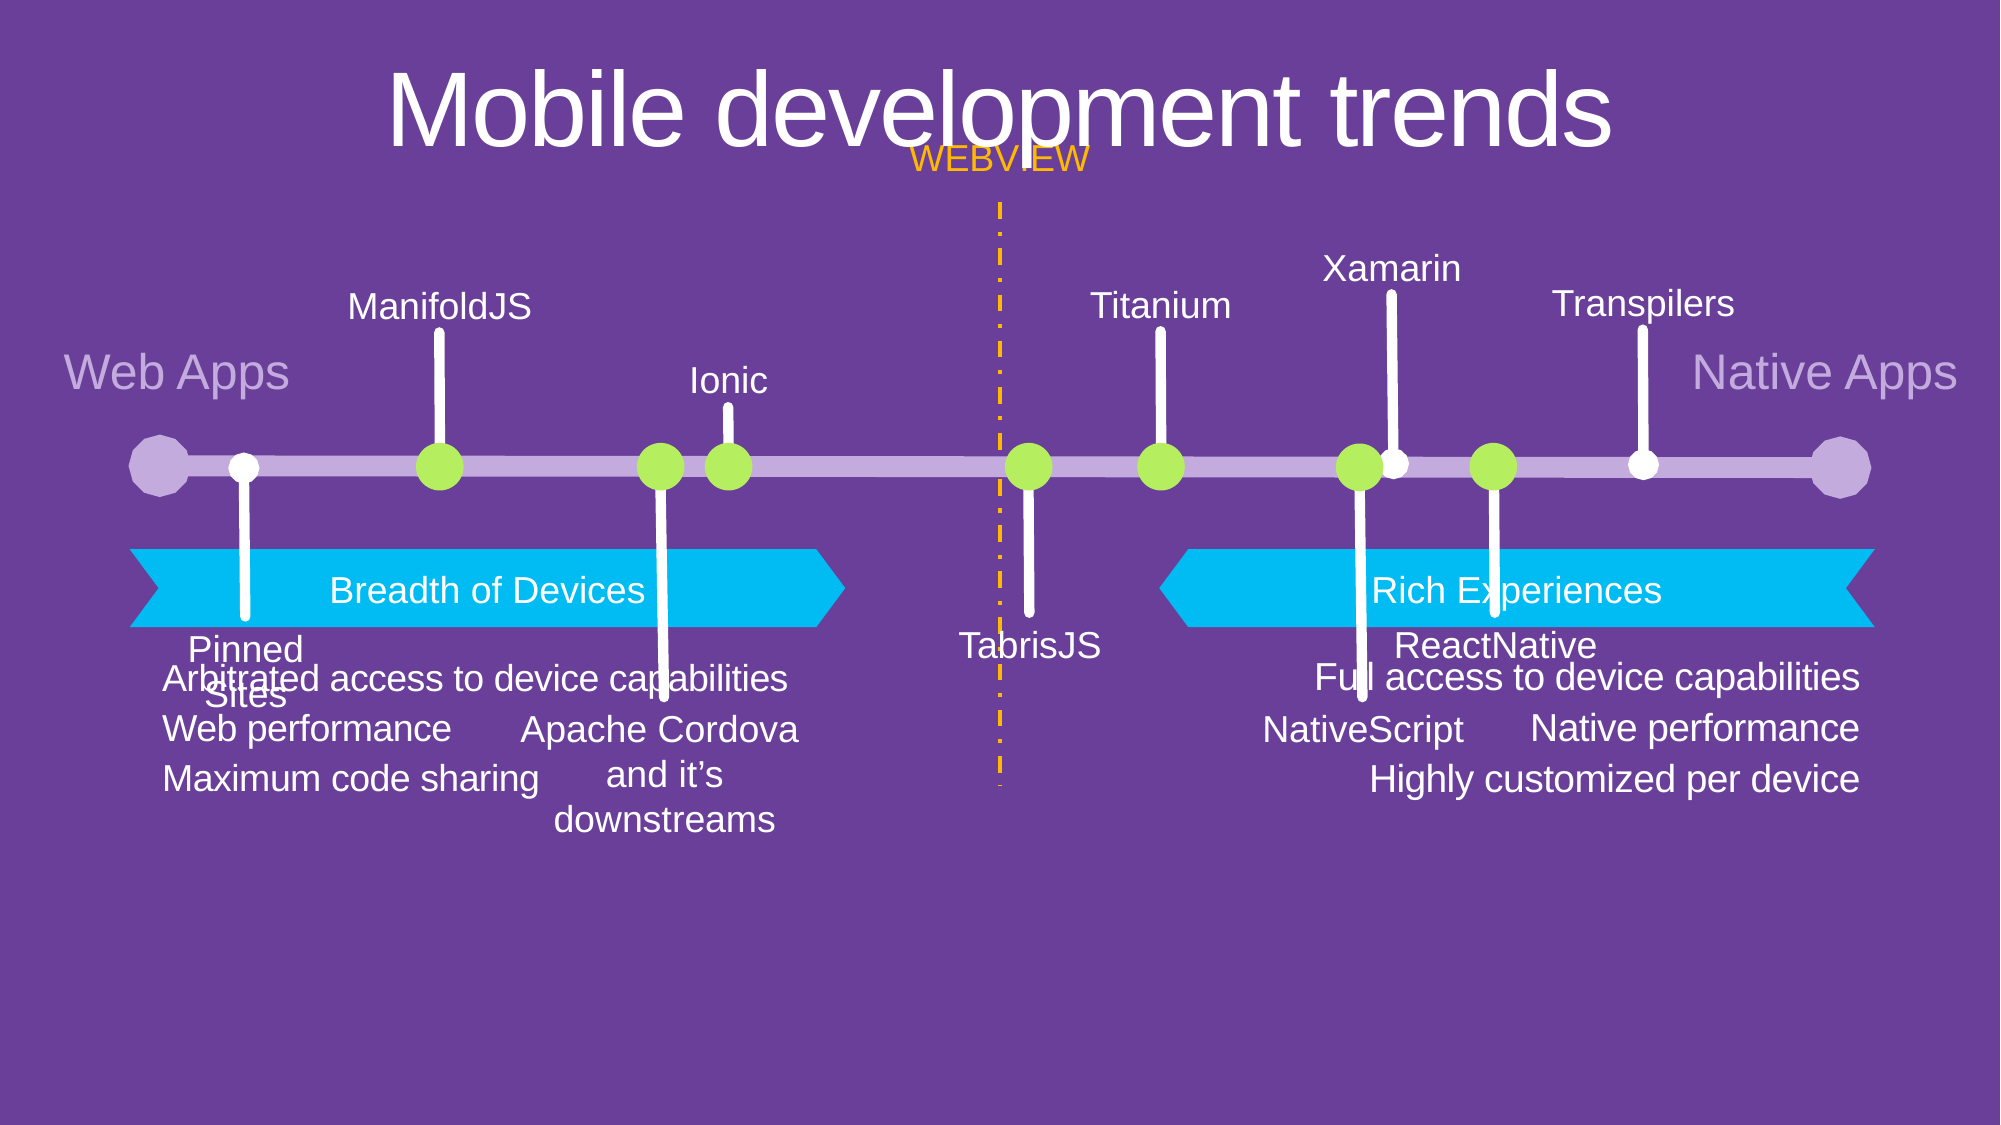

Mobile development trends
WEBVIEW
Xamarin
Transpilers
Titanium
ManifoldJS
Ionic
Web Apps
Native Apps

Breadth of Devices
Rich Experiences
ReactNative
TabrisJS
Pinned Sites
Full access to device capabilities
Native performance
Highly customized per device
Arbitrated access to device capabilities
Web performance
Maximum code sharing
Apache Cordova
and it’s downstreams
NativeScript